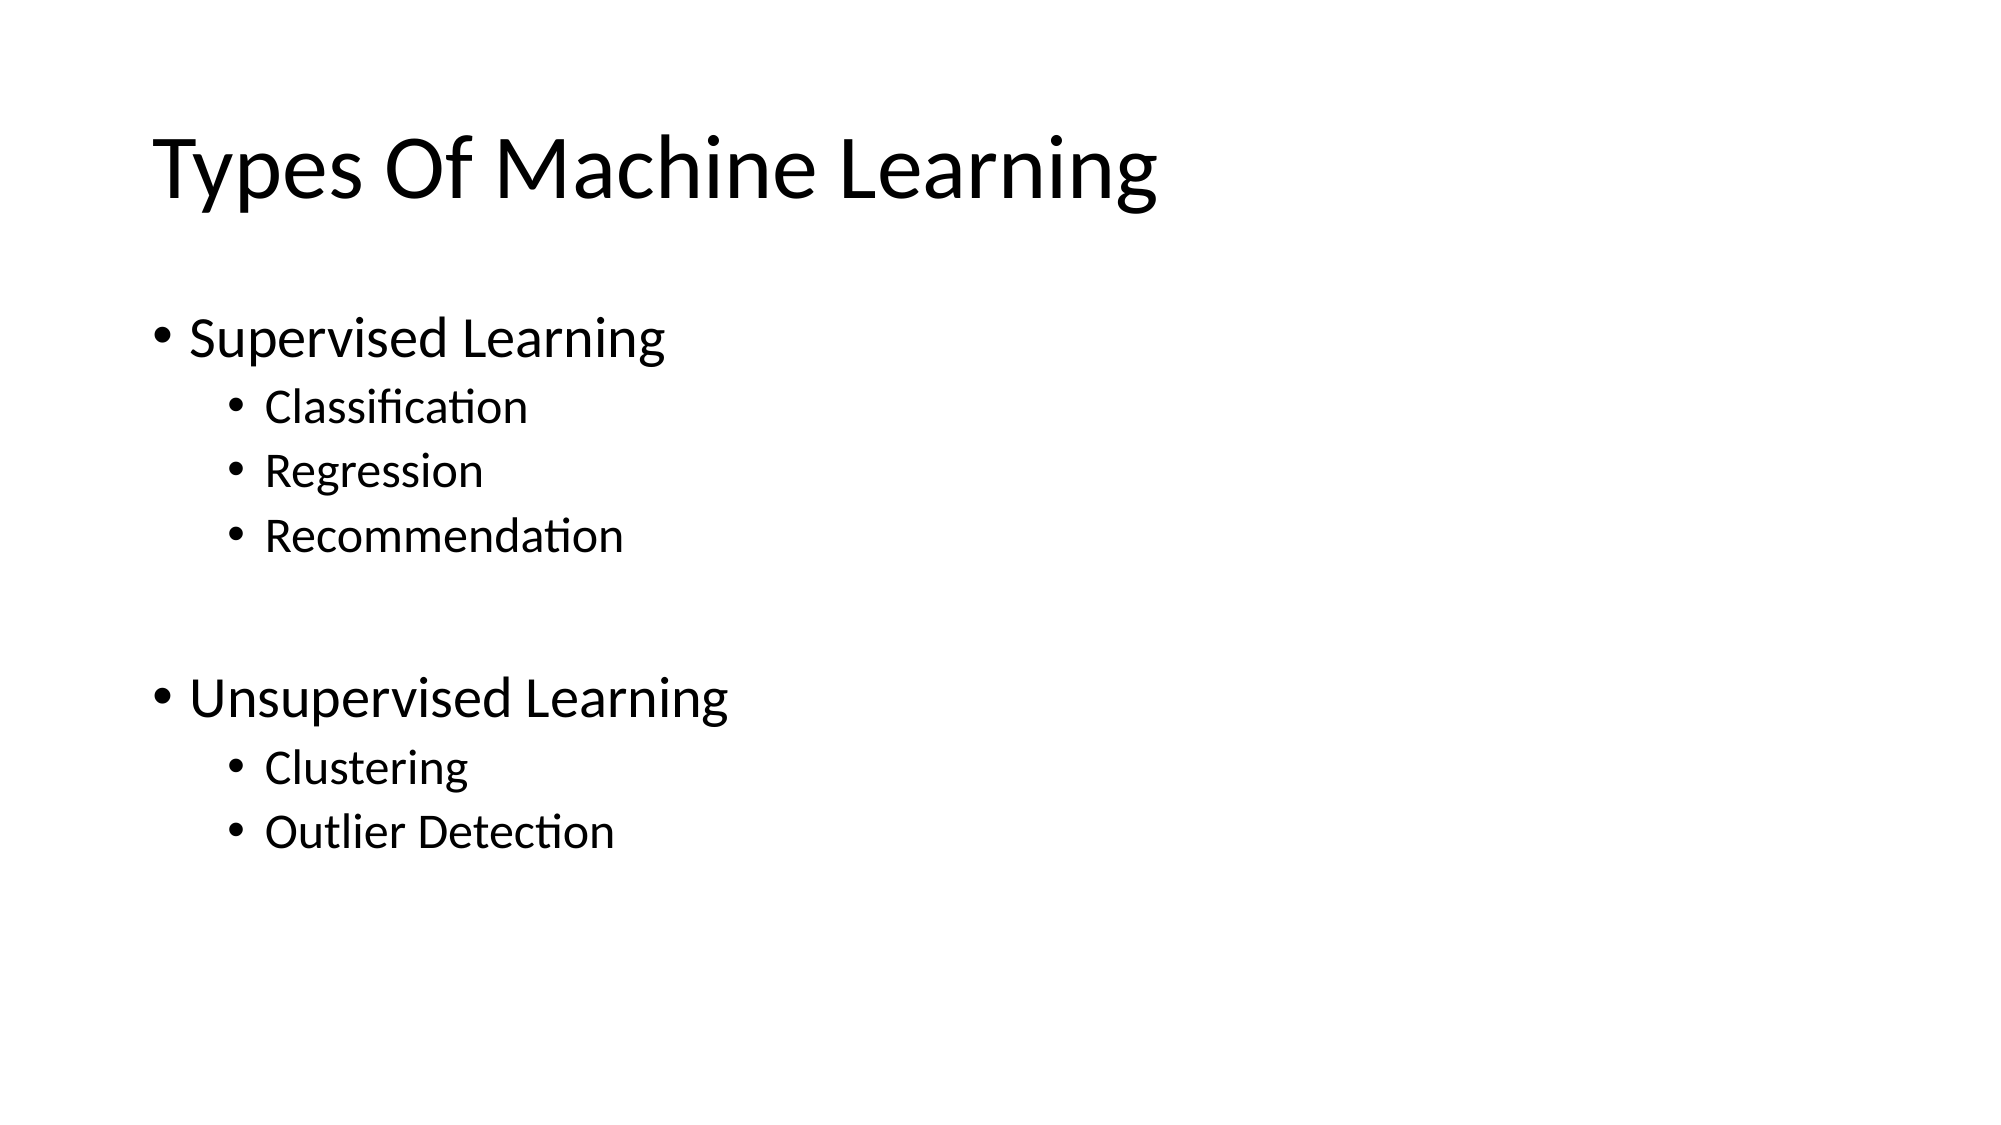

# Types Of Machine Learning
Supervised Learning
Classification
Regression
Recommendation

Unsupervised Learning
Clustering
Outlier Detection